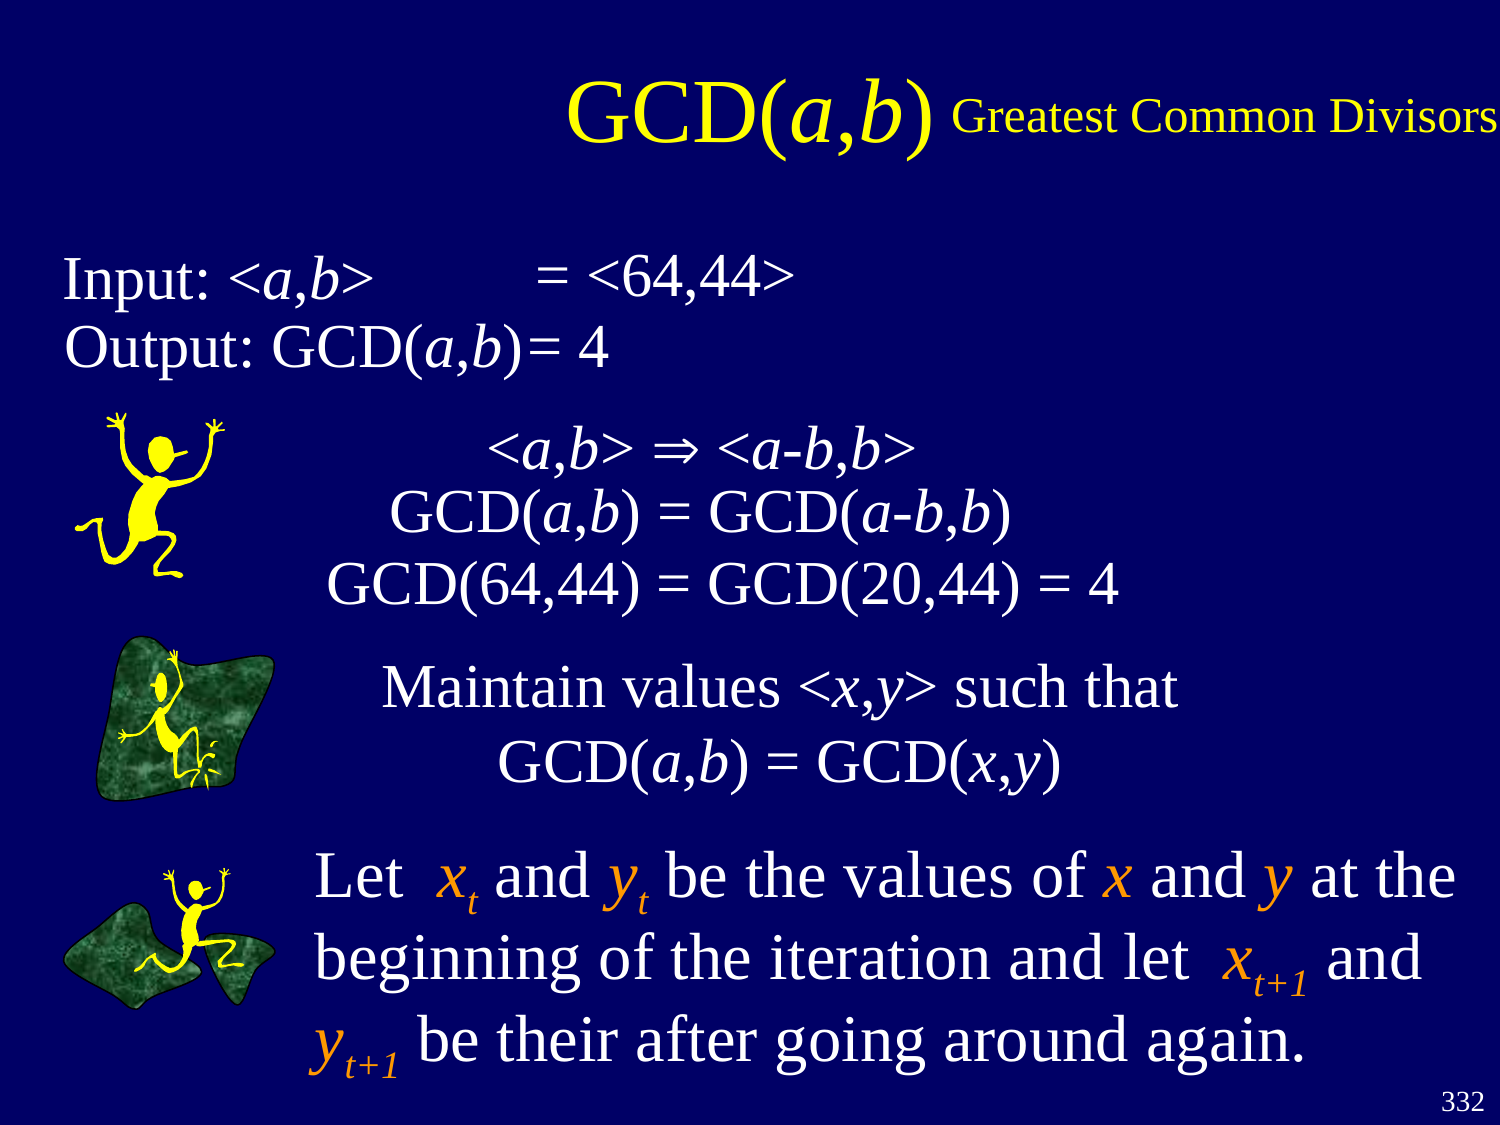

# GCD(a,b)
Greatest Common Divisors
= <64,44>
Input: <a,b>
Output: GCD(a,b)
= 4
<a,b> ⇒ <a-b,b>
GCD(a,b) = GCD(a-b,b)

GCD(64,44) = GCD(20,44) = 4

Maintain values <x,y> such that
 GCD(a,b) = GCD(x,y)
Let  xt and yt be the values of x and y at the beginning of the iteration and let  xt+1 and
yt+1 be their after going around again.